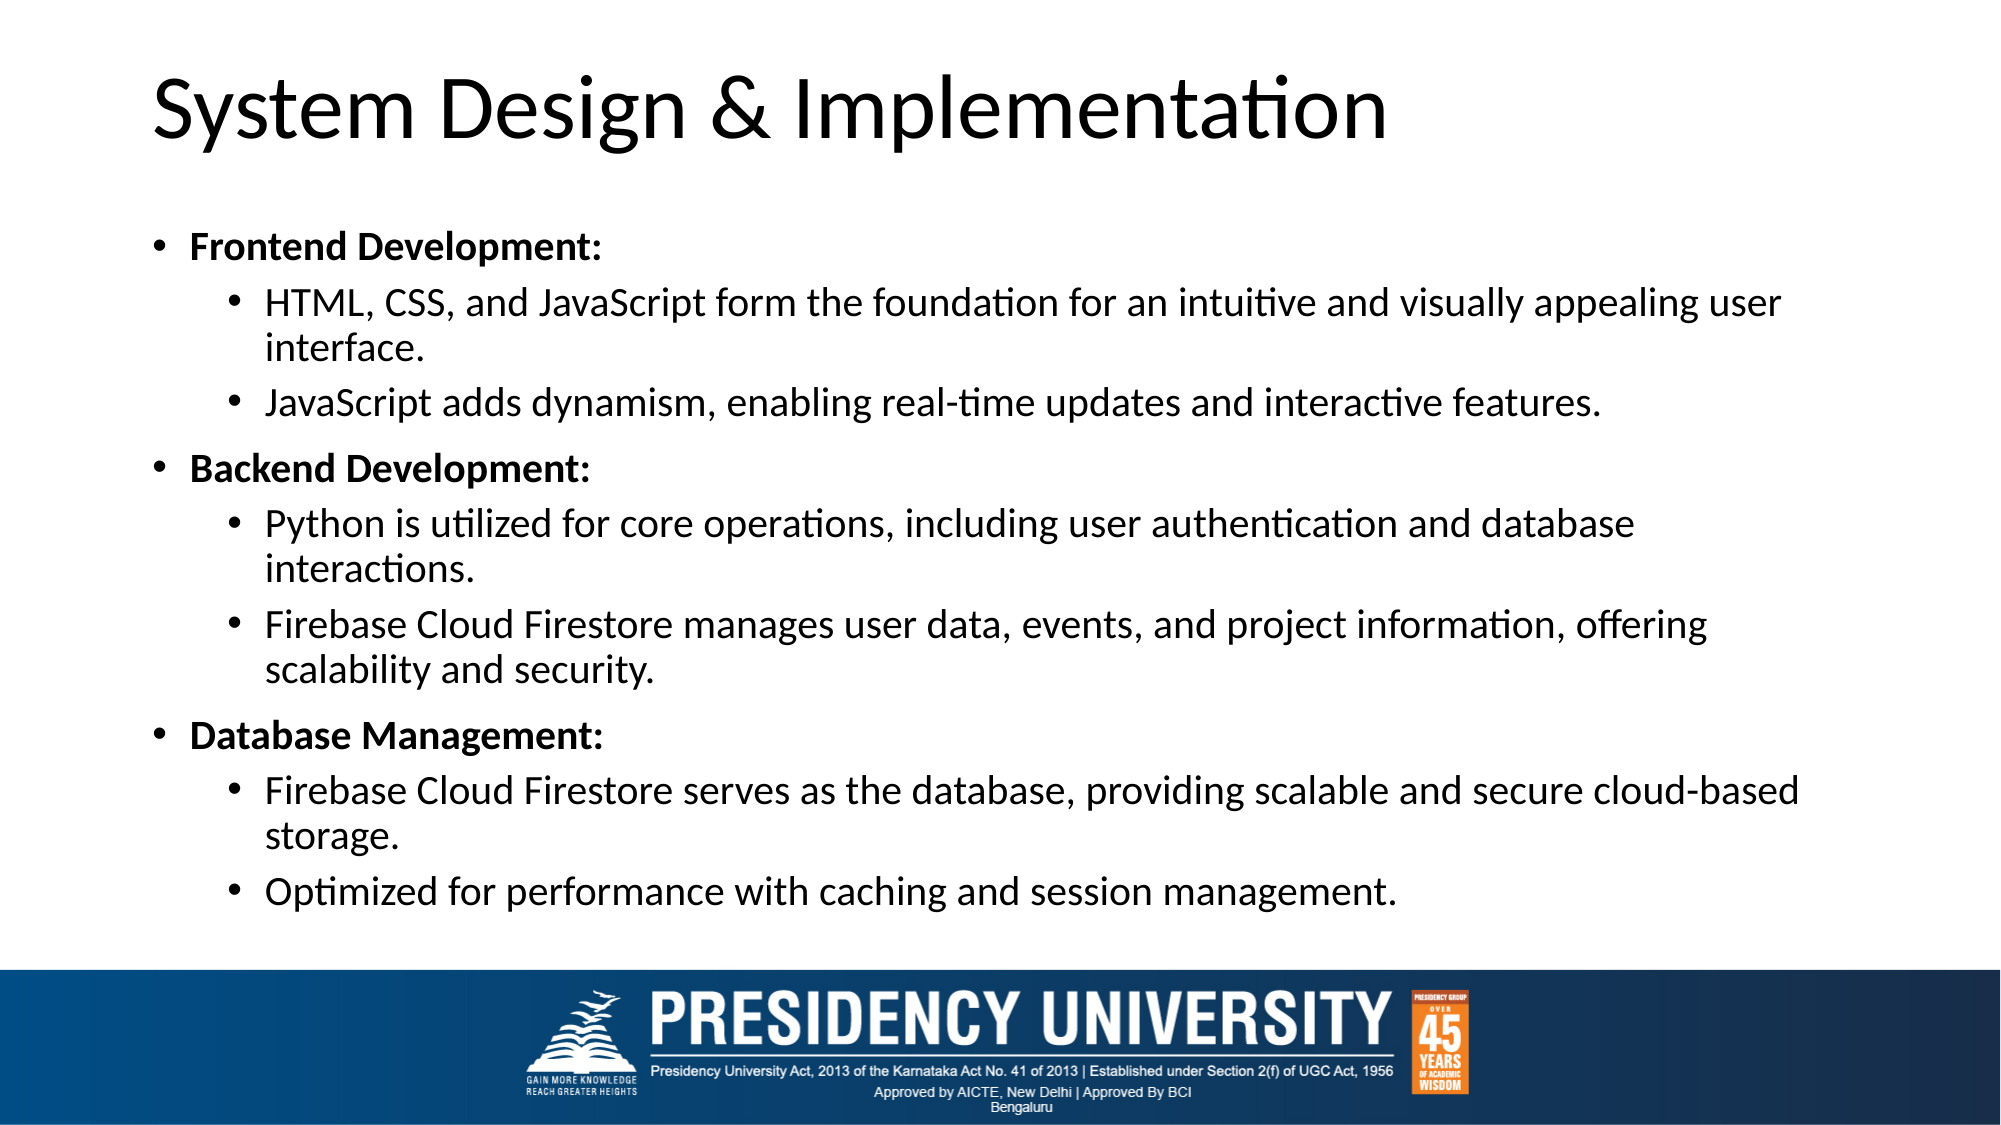

# System Design & Implementation
Frontend Development:
HTML, CSS, and JavaScript form the foundation for an intuitive and visually appealing user interface.
JavaScript adds dynamism, enabling real-time updates and interactive features.
Backend Development:
Python is utilized for core operations, including user authentication and database interactions.
Firebase Cloud Firestore manages user data, events, and project information, offering scalability and security.
Database Management:
Firebase Cloud Firestore serves as the database, providing scalable and secure cloud-based storage.
Optimized for performance with caching and session management.